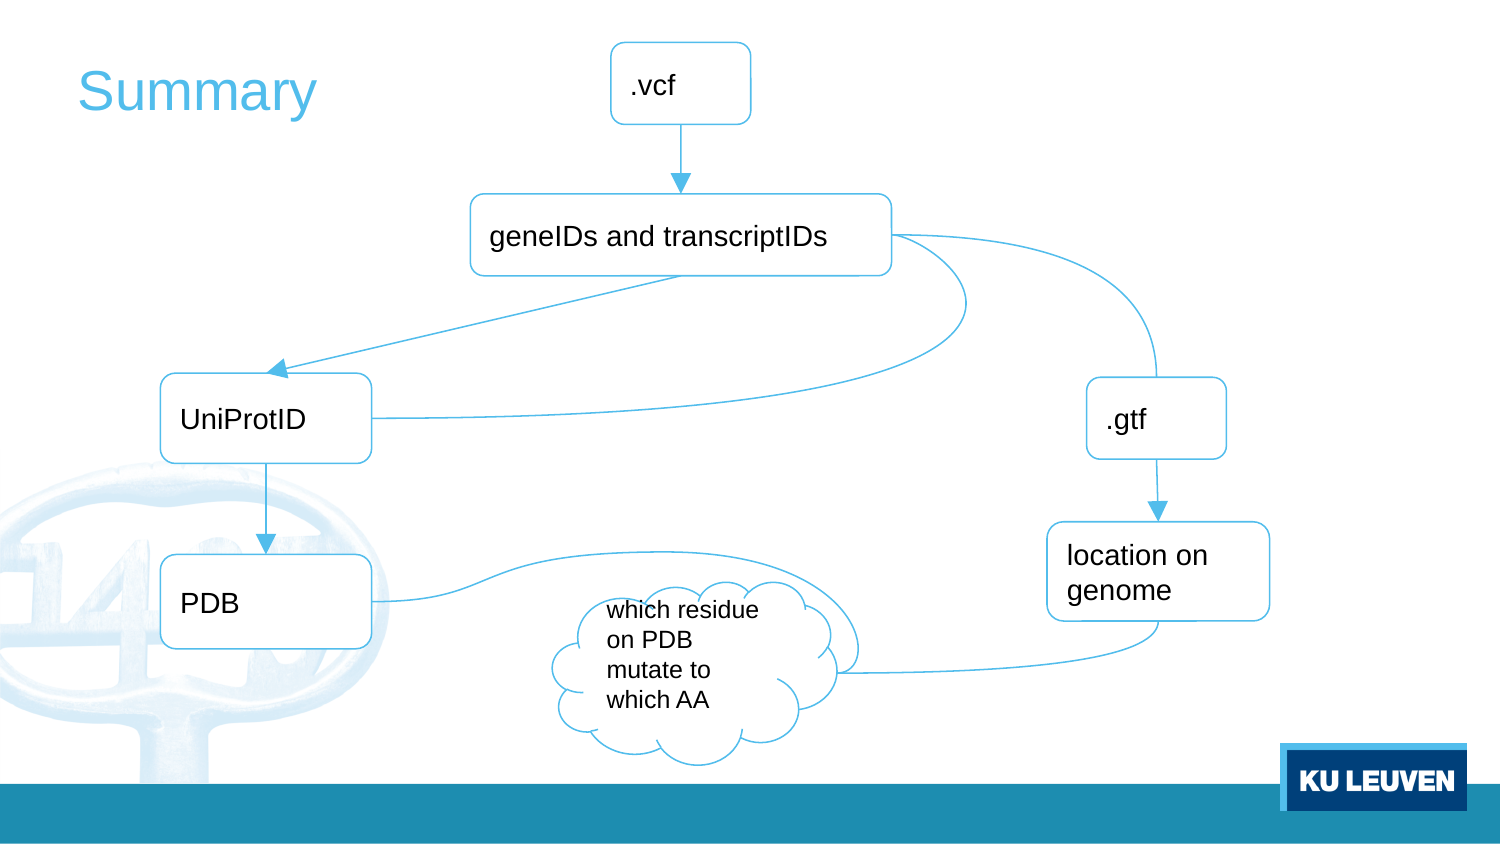

# Summary
.vcf
geneIDs and transcriptIDs
UniProtID
.gtf
location on genome
PDB
which residue on PDB mutate to which AA